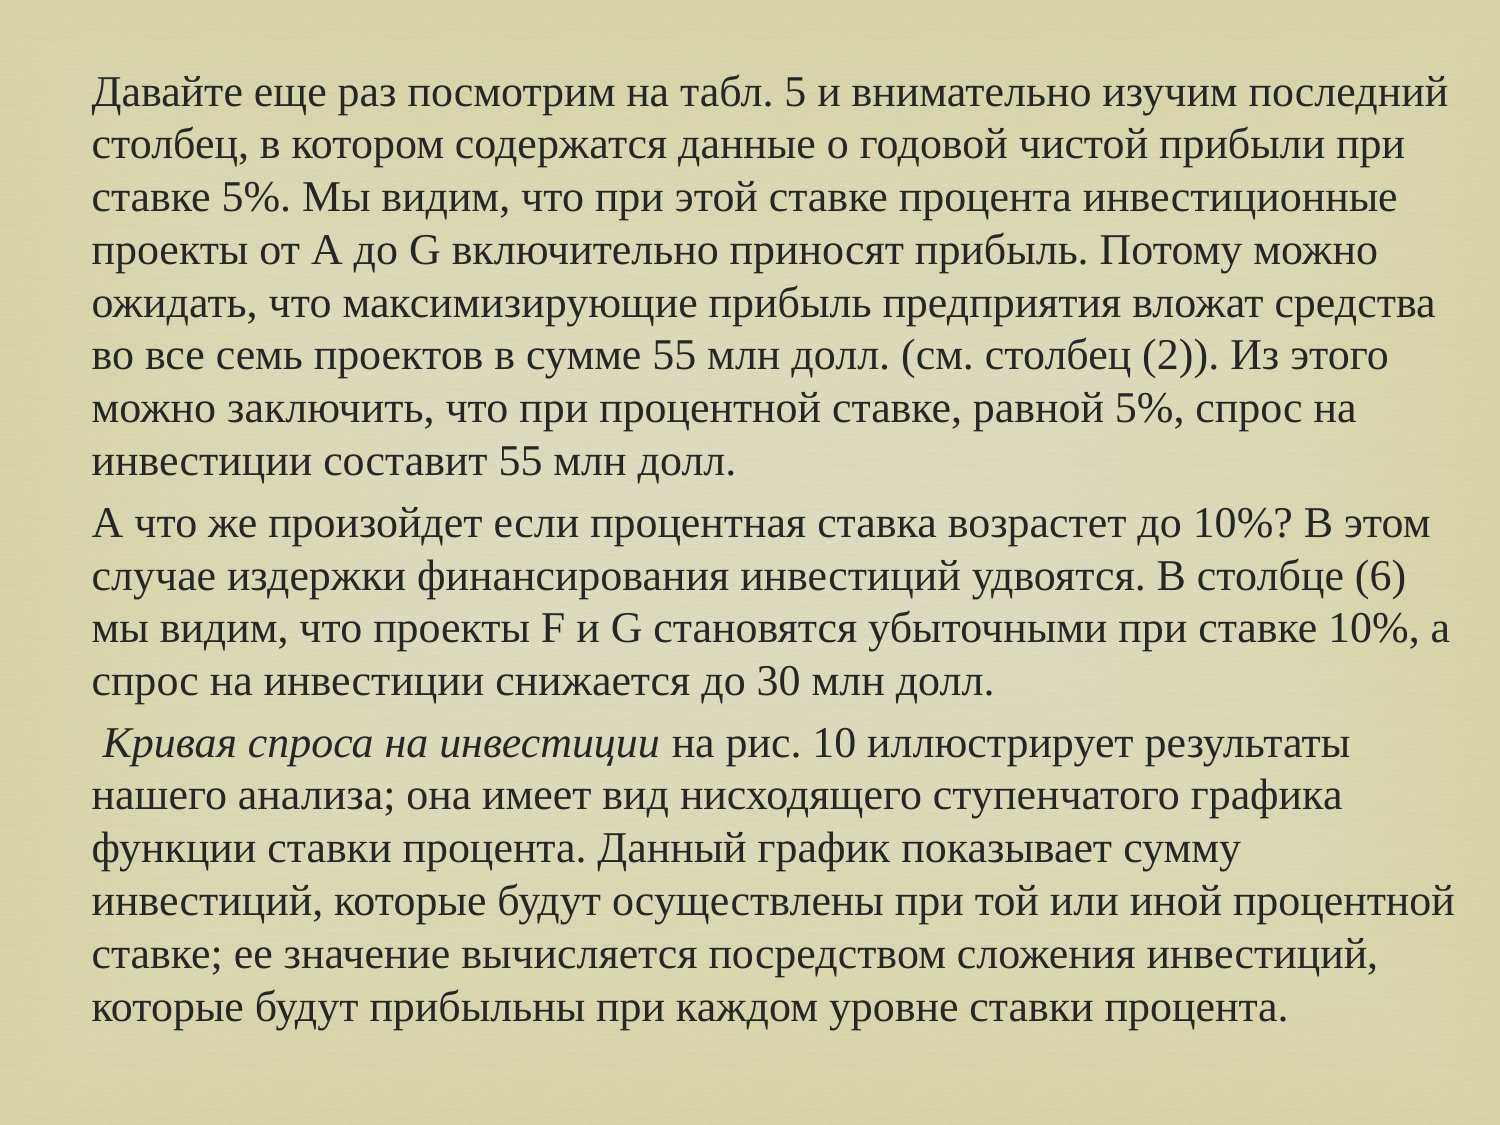

Давайте еще раз посмотрим на табл. 5 и внимательно изучим последний столбец, в котором содержатся данные о годовой чистой прибыли при ставке 5%. Мы видим, что при этой ставке процента инвестиционные проекты от А до G включительно приносят прибыль. Потому можно ожидать, что максимизирующие прибыль предприятия вложат средства во все семь проектов в сумме 55 млн долл. (см. столбец (2)). Из этого можно заключить, что при процентной ставке, равной 5%, спрос на инвестиции составит 55 млн долл.
А что же произойдет если процентная ставка возрастет до 10%? В этом случае издержки финансирования инвестиций удвоятся. В столбце (6) мы видим, что проекты F и G становятся убыточными при ставке 10%, а спрос на инвестиции снижается до 30 млн долл.
 Кривая спроса на инвестиции на рис. 10 иллюстрирует результаты нашего анализа; она имеет вид нисходящего ступенчатого графика функции ставки процента. Данный график показывает сумму инвестиций, которые будут осуществлены при той или иной процентной ставке; ее значение вычисляется посредством сложения инвестиций, которые будут прибыльны при каждом уровне ставки процента.